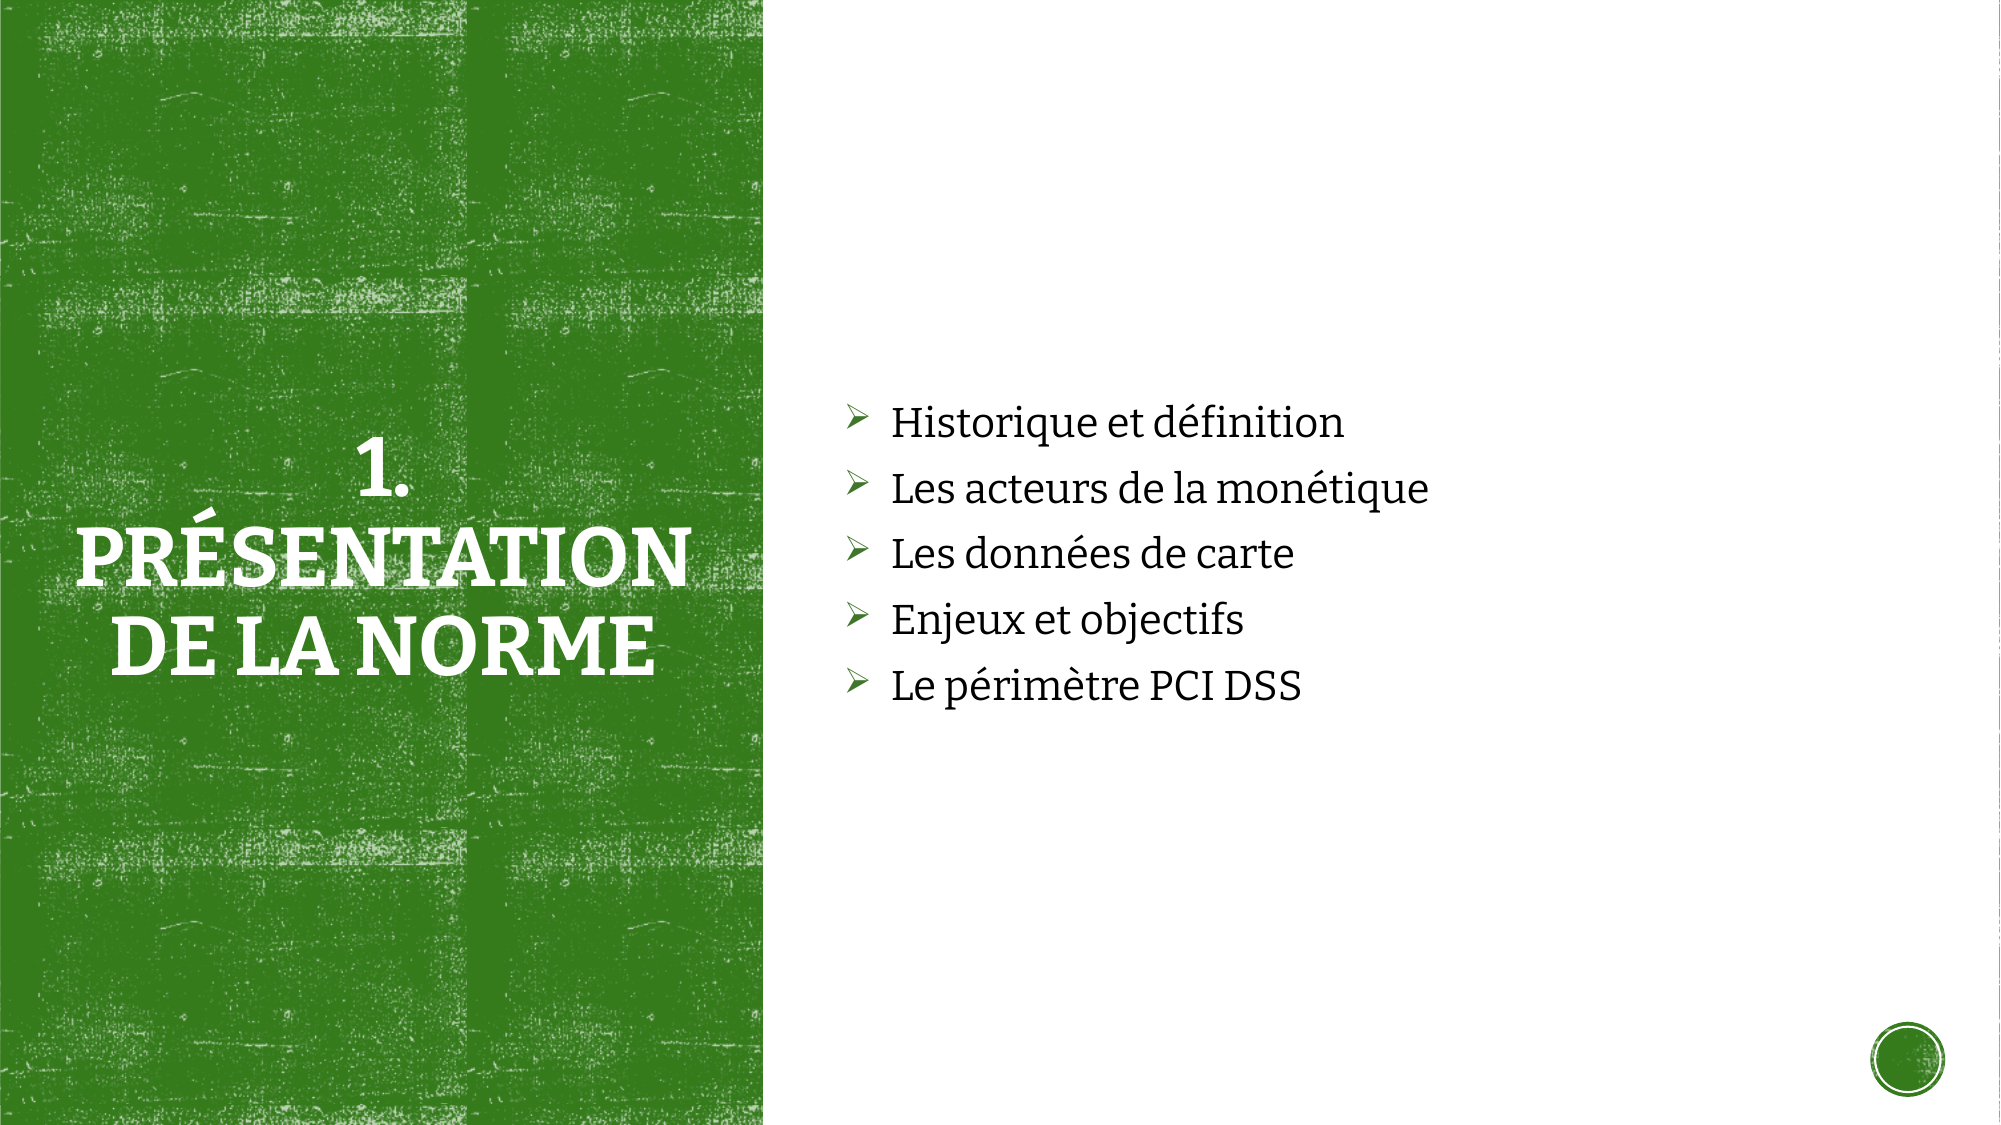

Historique et définition
Les acteurs de la monétique
Les données de carte
Enjeux et objectifs
Le périmètre PCI DSS
# 1. Présentation de La norme